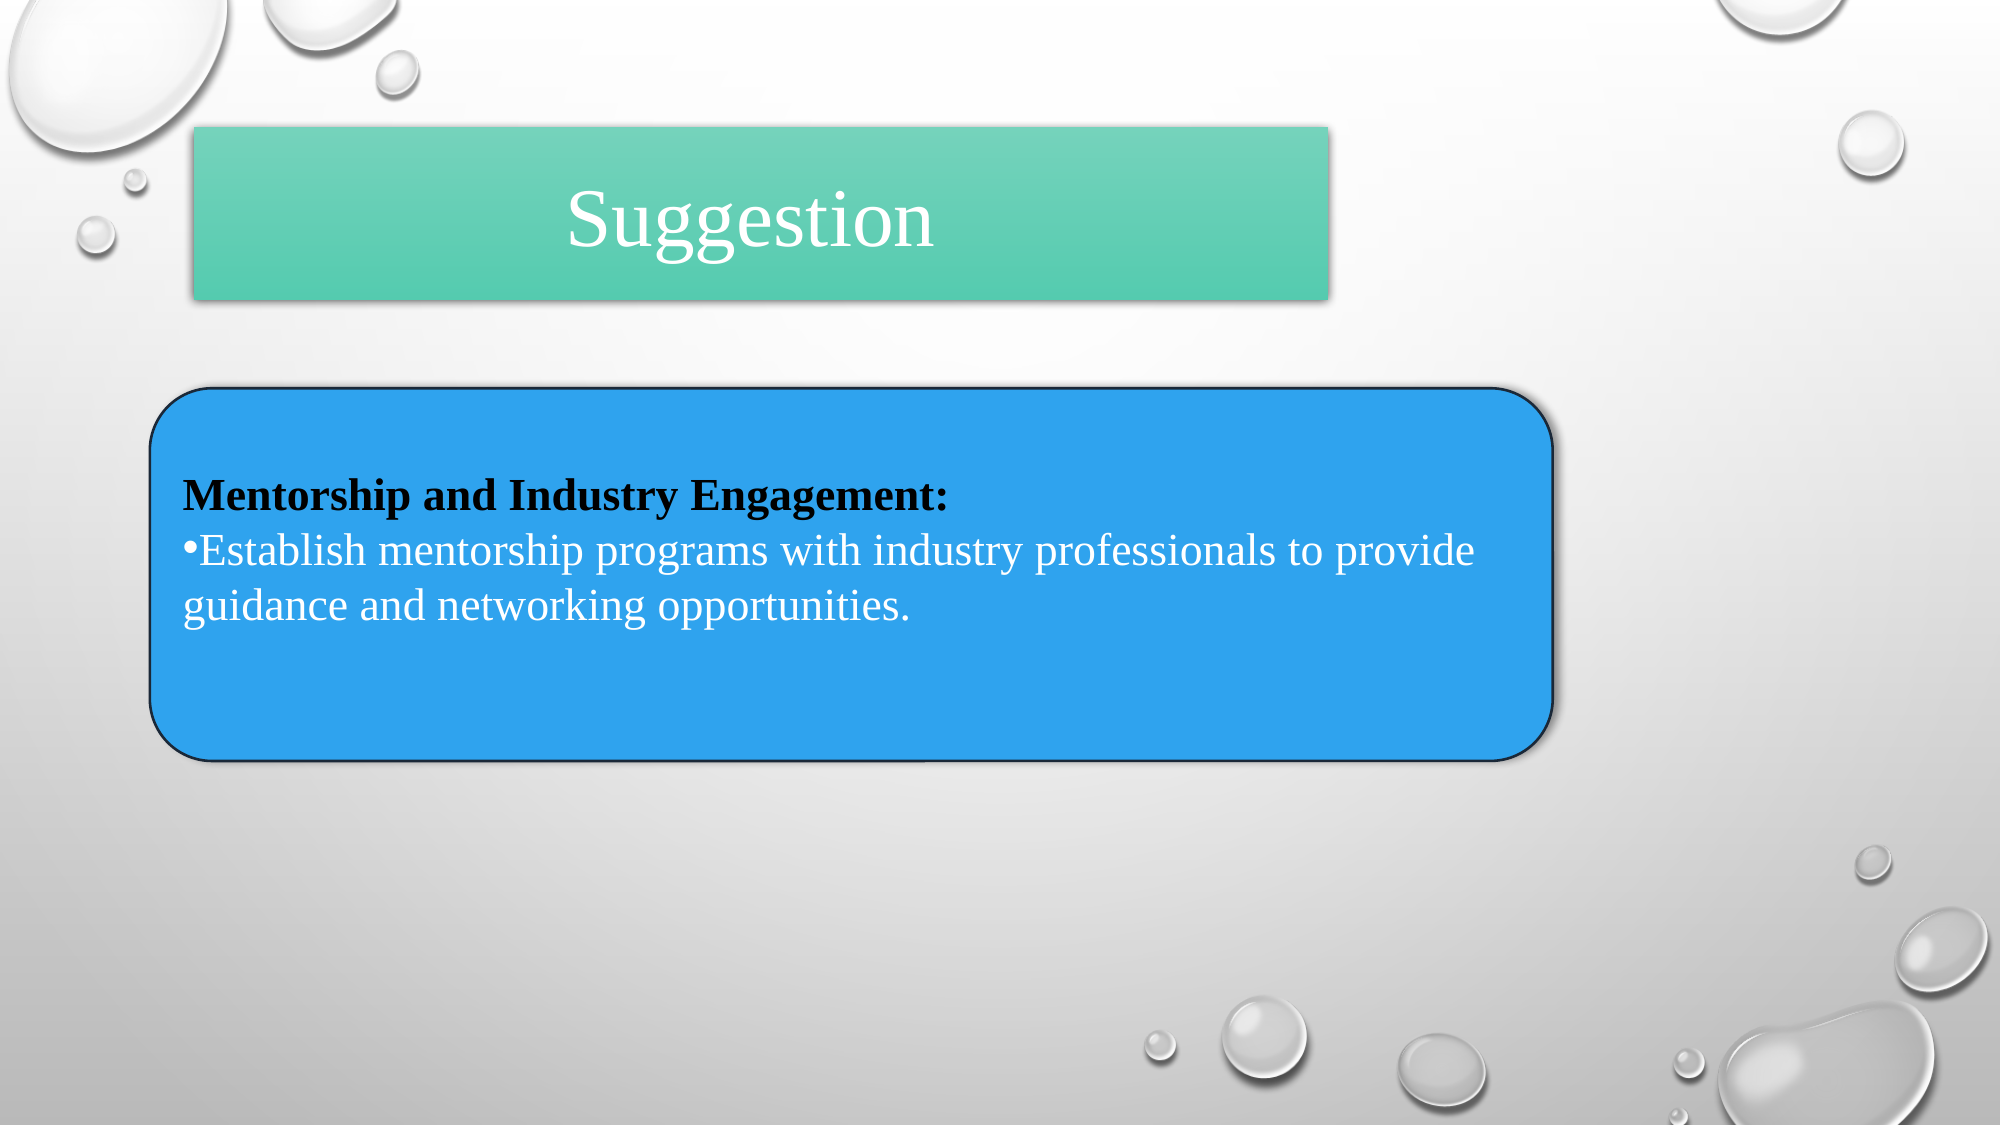

#
Suggestion

Mentorship and Industry Engagement:
Establish mentorship programs with industry professionals to provide guidance and networking opportunities.